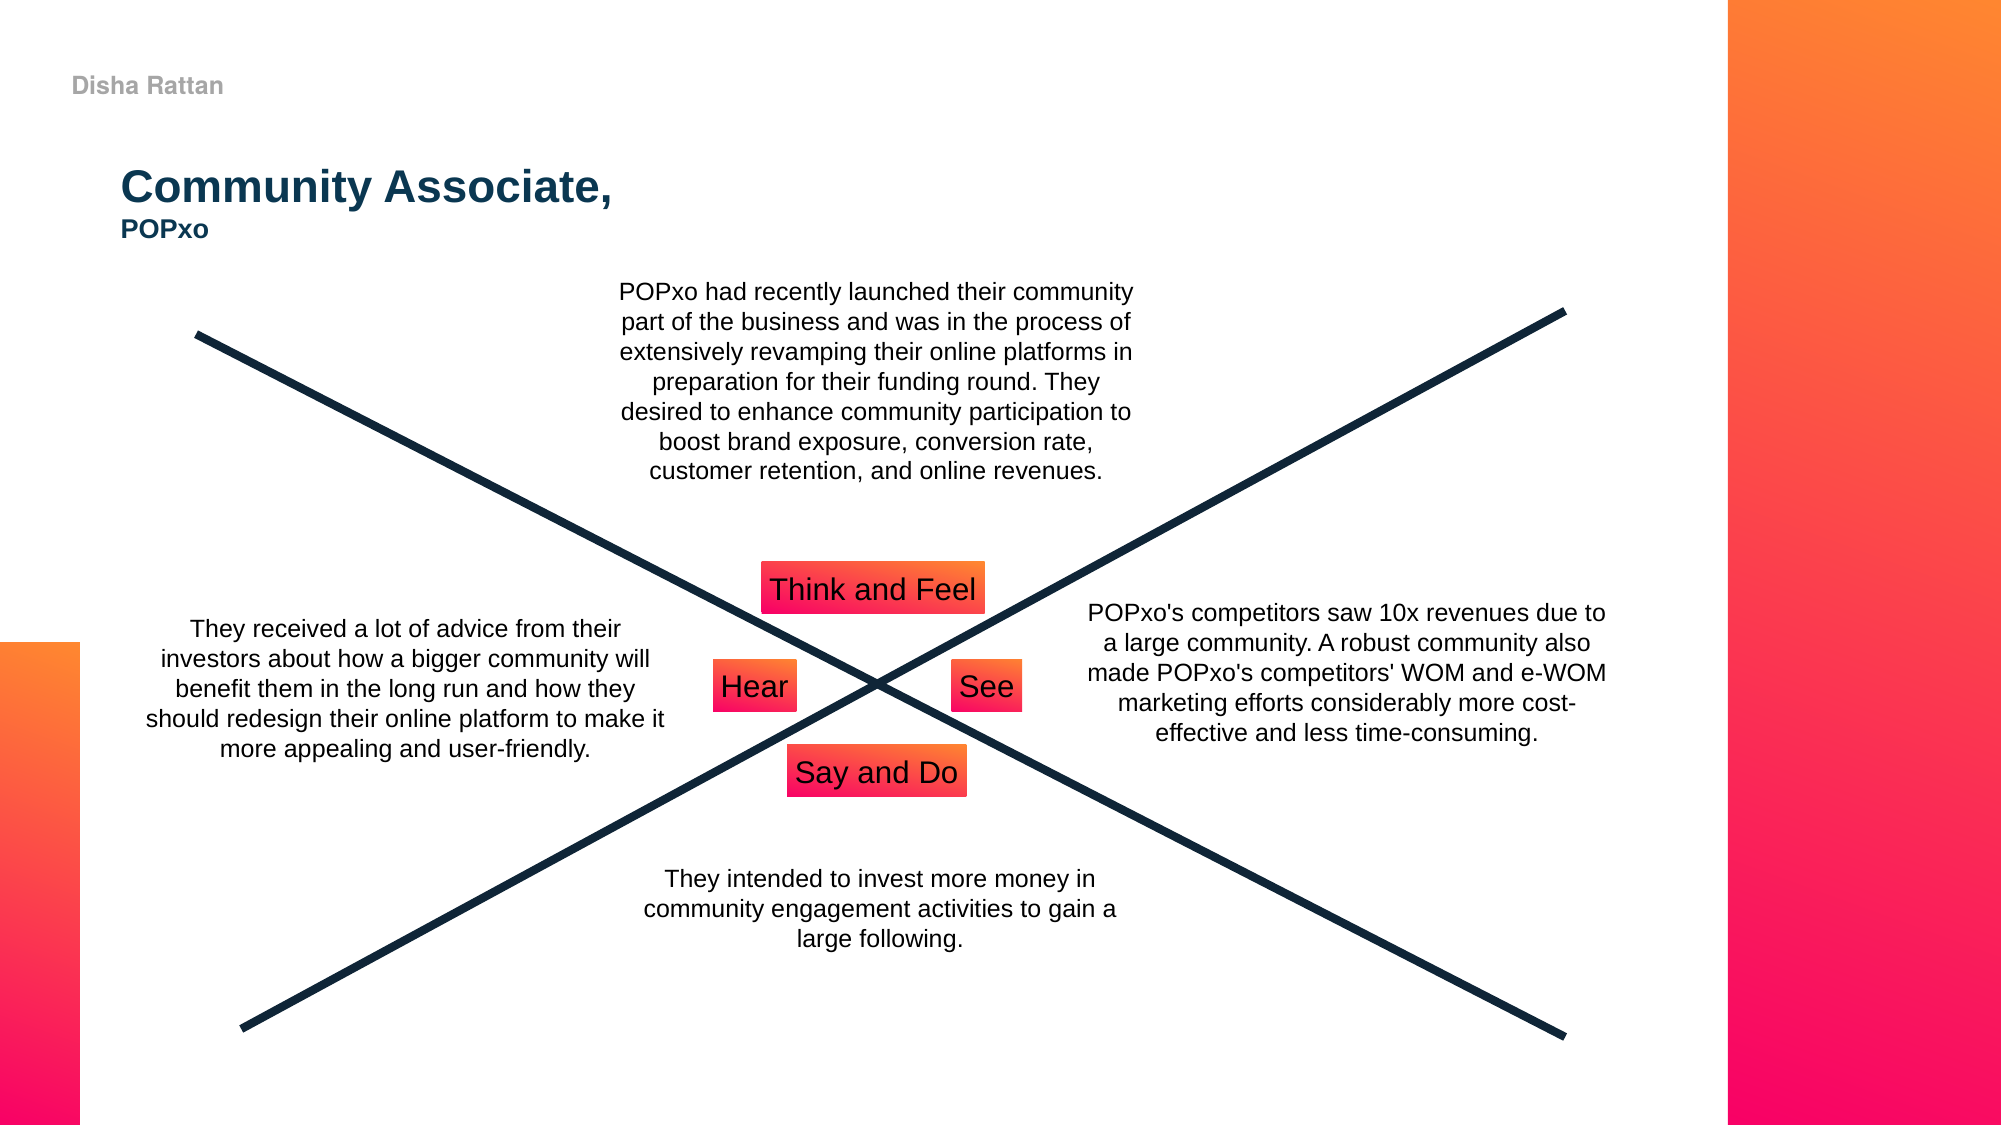

Disha Rattan
Community Associate,
POPxo
POPxo had recently launched their community part of the business and was in the process of extensively revamping their online platforms in preparation for their funding round. They desired to enhance community participation to boost brand exposure, conversion rate, customer retention, and online revenues.

Think and Feel
POPxo's competitors saw 10x revenues due to a large community. A robust community also made POPxo's competitors' WOM and e-WOM marketing efforts considerably more cost-effective and less time-consuming.
They received a lot of advice from their investors about how a bigger community will benefit them in the long run and how they should redesign their online platform to make it more appealing and user-friendly.

Hear
See
Say and Do
They intended to invest more money in community engagement activities to gain a large following.